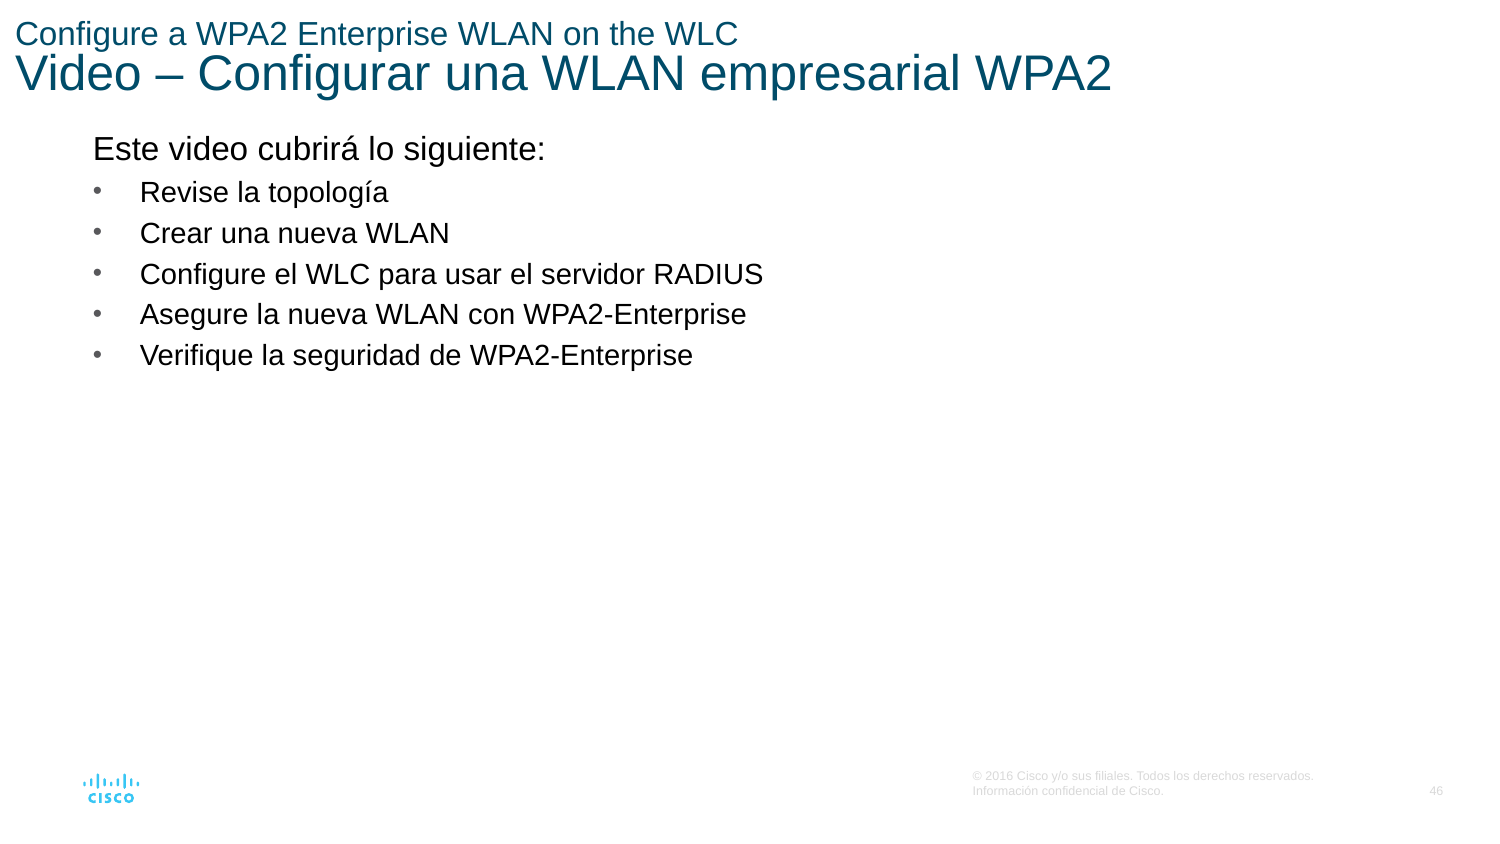

# Configure a WPA2 Enterprise WLAN on the WLC Video – Configurar una WLAN empresarial WPA2
Este video cubrirá lo siguiente:
Revise la topología
Crear una nueva WLAN
Configure el WLC para usar el servidor RADIUS
Asegure la nueva WLAN con WPA2-Enterprise
Verifique la seguridad de WPA2-Enterprise